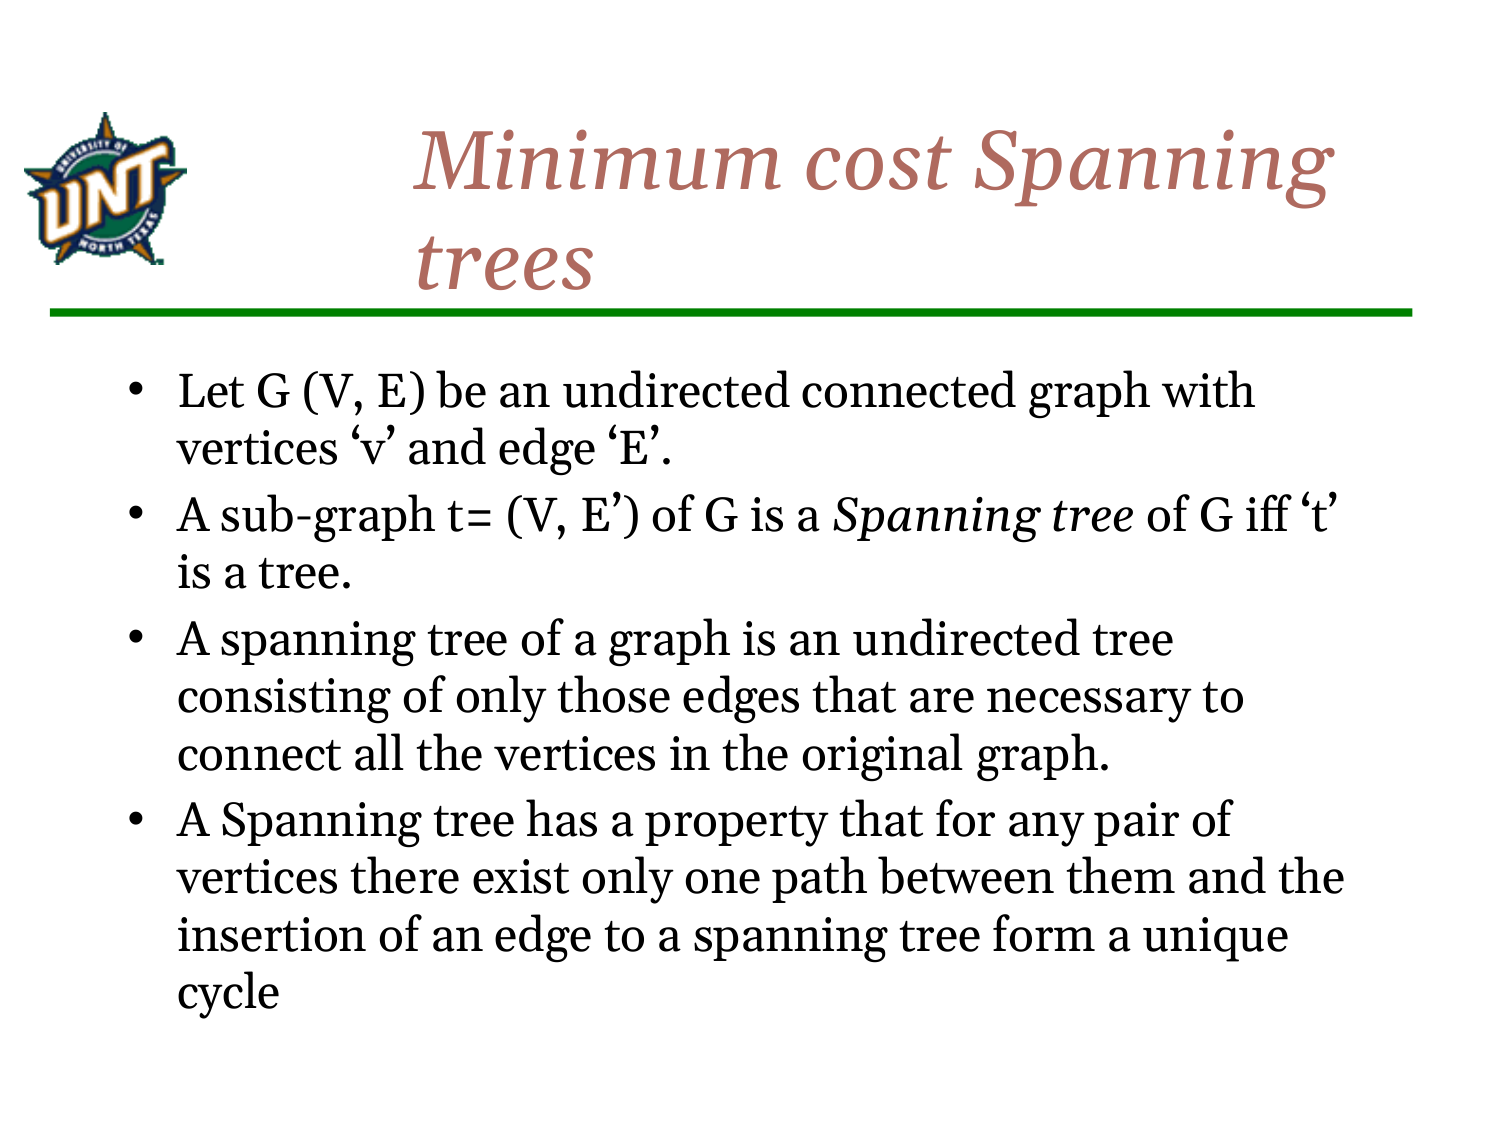

# Minimum cost Spanning trees
Let G (V, E) be an undirected connected graph with vertices ‘v’ and edge ‘E’.
A sub-graph t= (V, E’) of G is a Spanning tree of G iff ‘t’ is a tree.
A spanning tree of a graph is an undirected tree consisting of only those edges that are necessary to connect all the vertices in the original graph.
A Spanning tree has a property that for any pair of vertices there exist only one path between them and the insertion of an edge to a spanning tree form a unique cycle